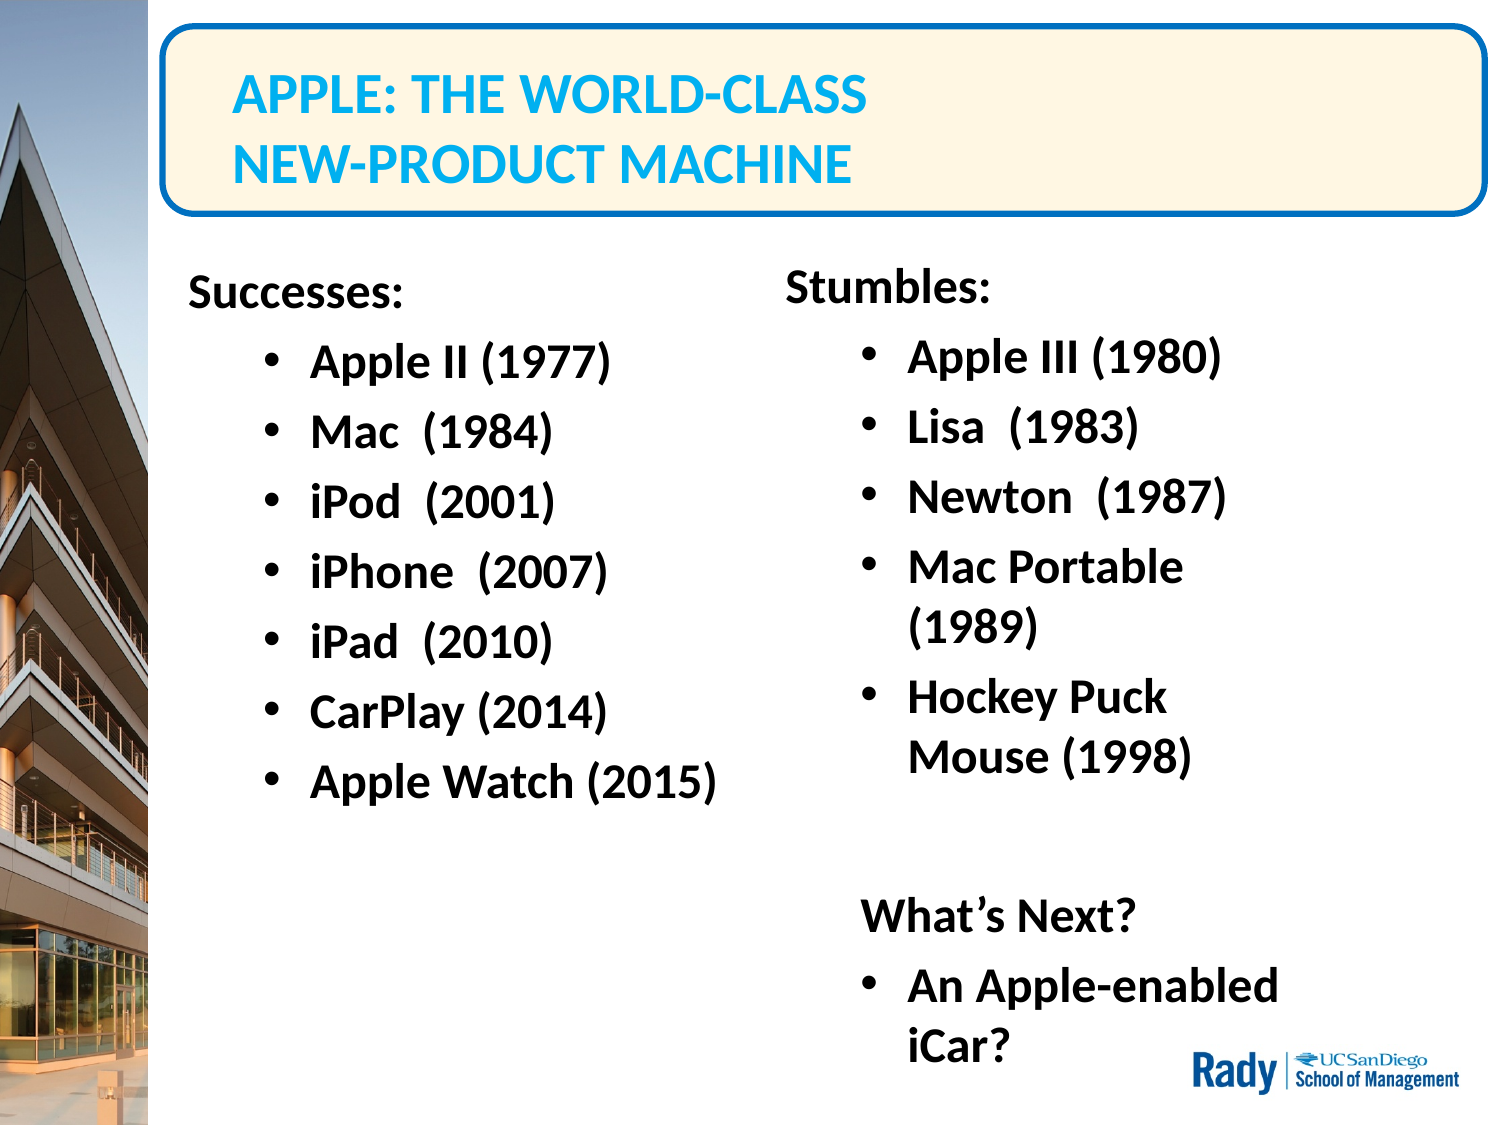

# APPLE: THE WORLD-CLASS NEW-PRODUCT MACHINE
Stumbles:
Apple III (1980)
Lisa  (1983)
Newton  (1987)
Mac Portable (1989)
Hockey Puck Mouse (1998)

What’s Next?
An Apple-enabled iCar?

Successes:
Apple II (1977)
Mac  (1984)
iPod  (2001)
iPhone  (2007)
iPad  (2010)
CarPlay (2014)
Apple Watch (2015)